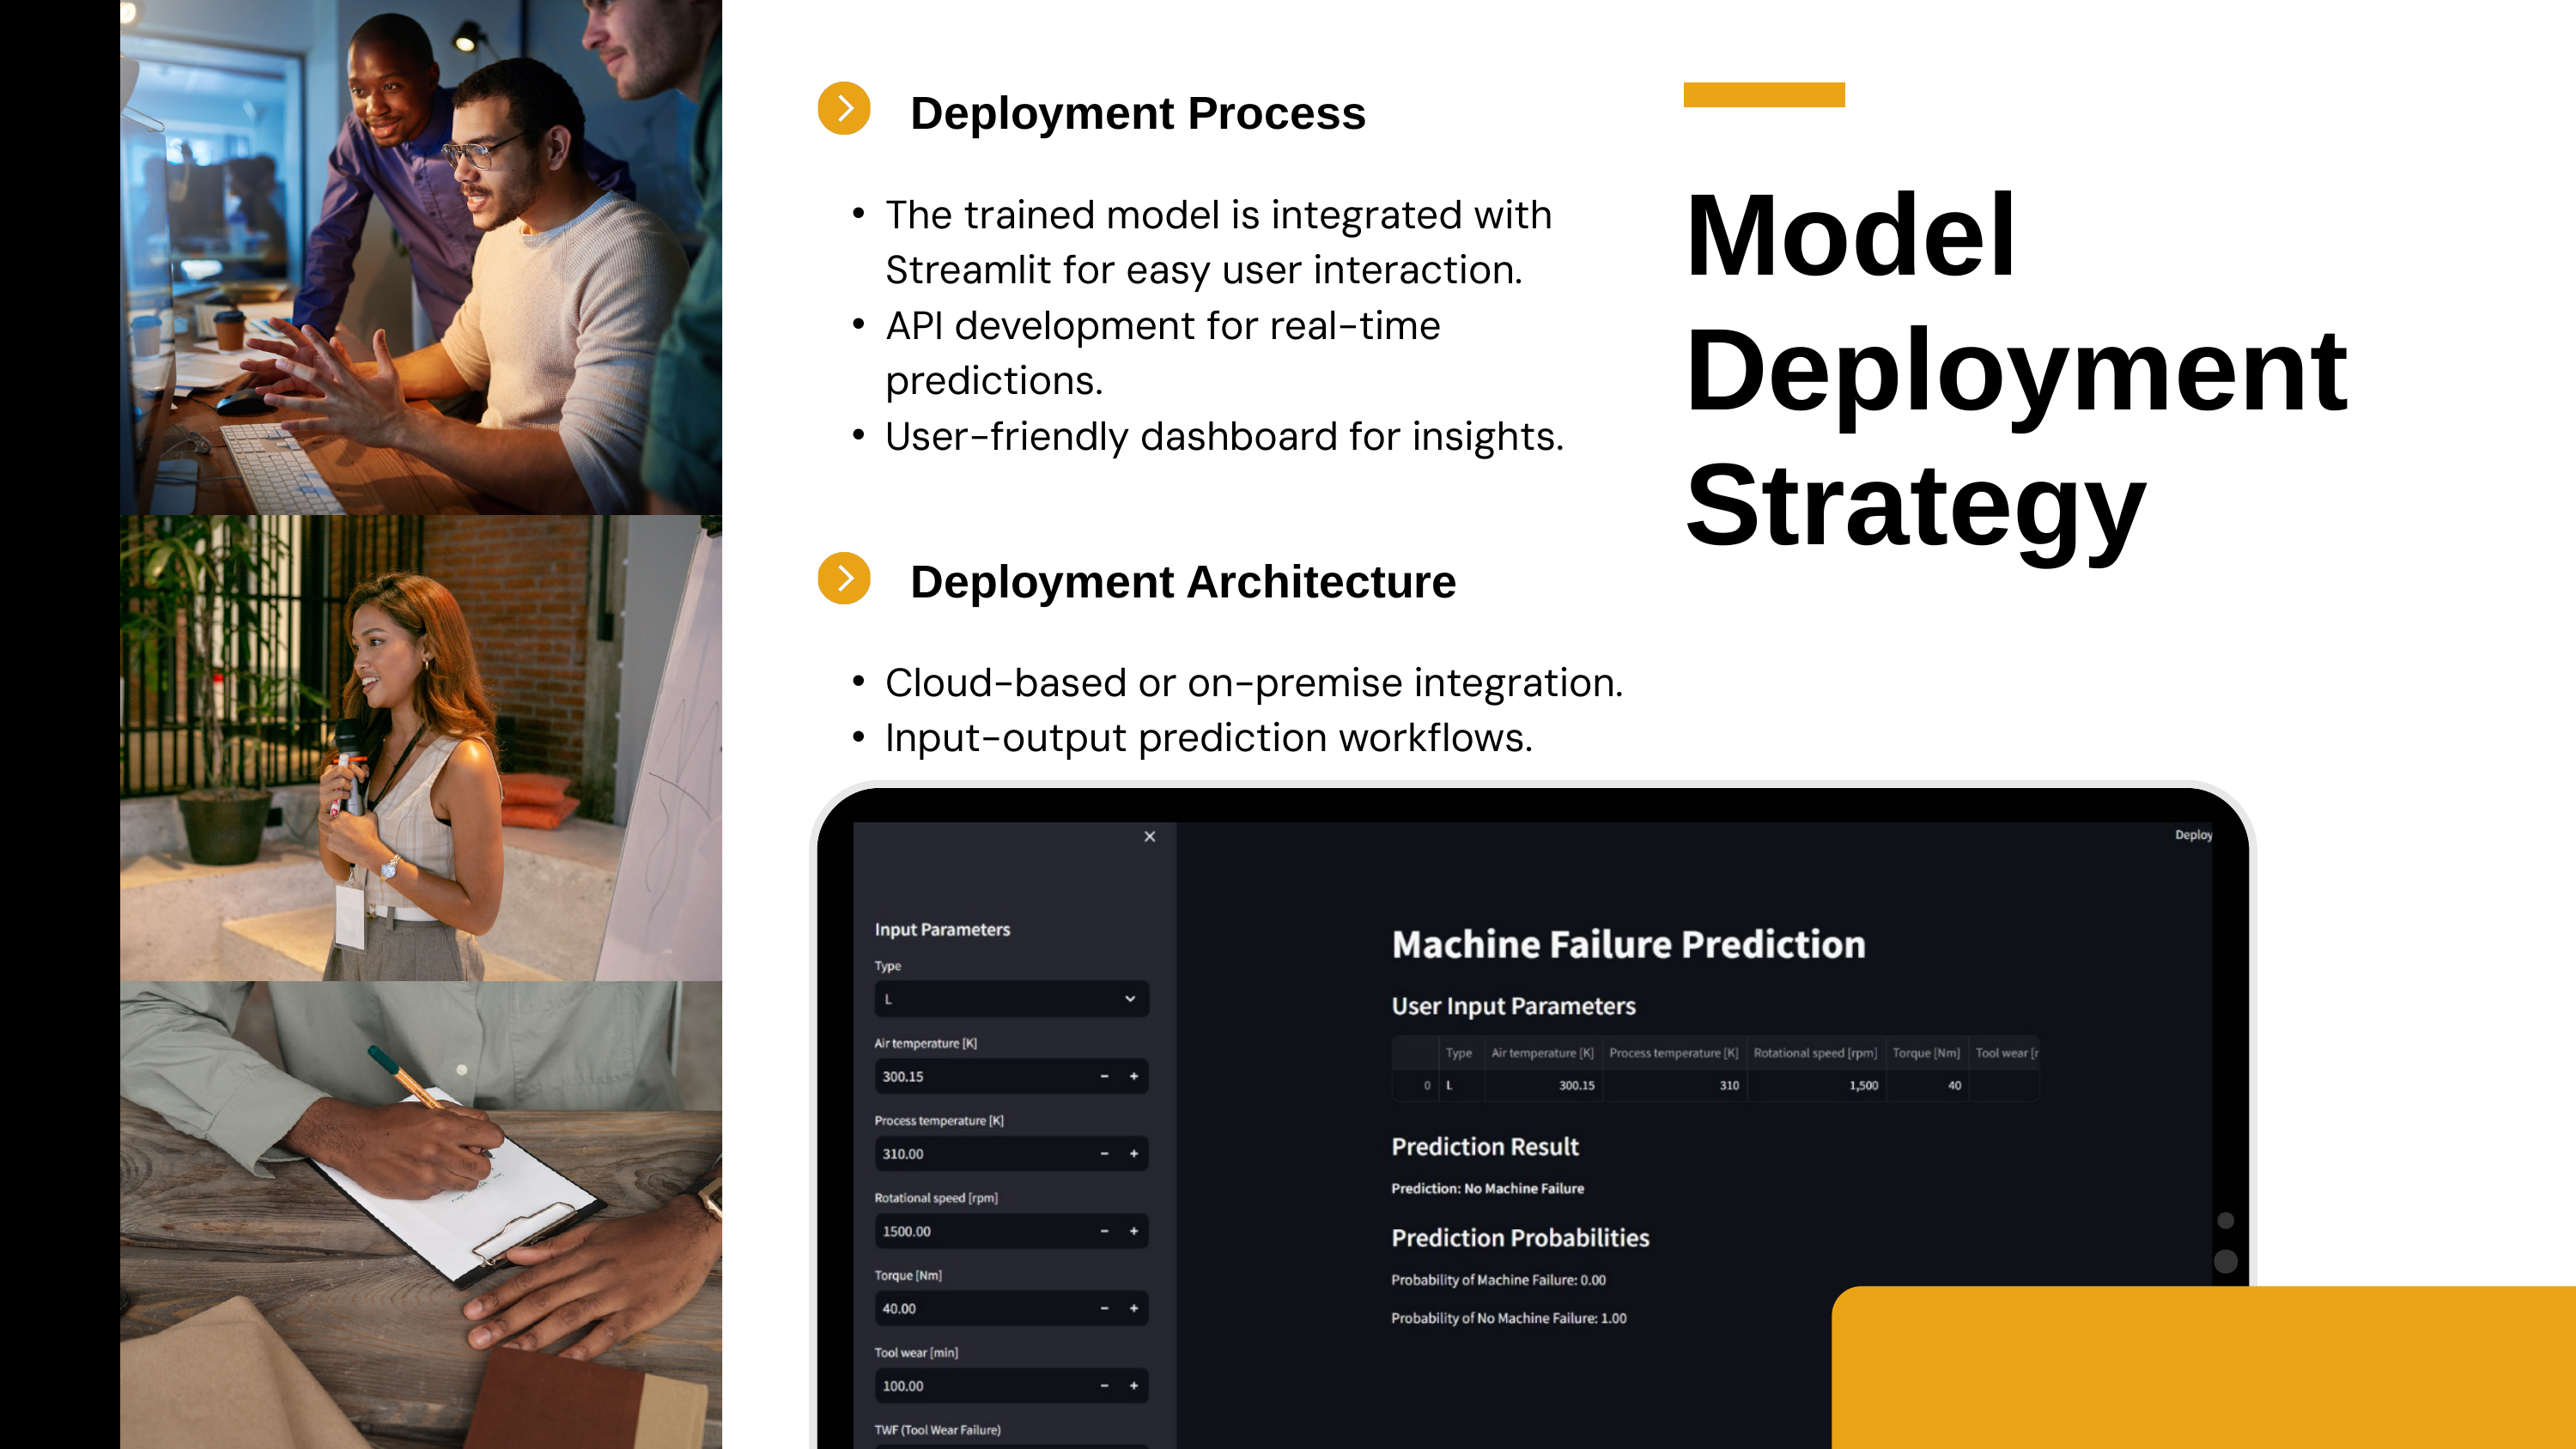

Deployment Process

Model Deployment Strategy
The trained model is integrated with Streamlit for easy user interaction.
API development for real-time predictions.
User-friendly dashboard for insights.

Deployment Architecture

Cloud-based or on-premise integration.
Input-output prediction workflows.